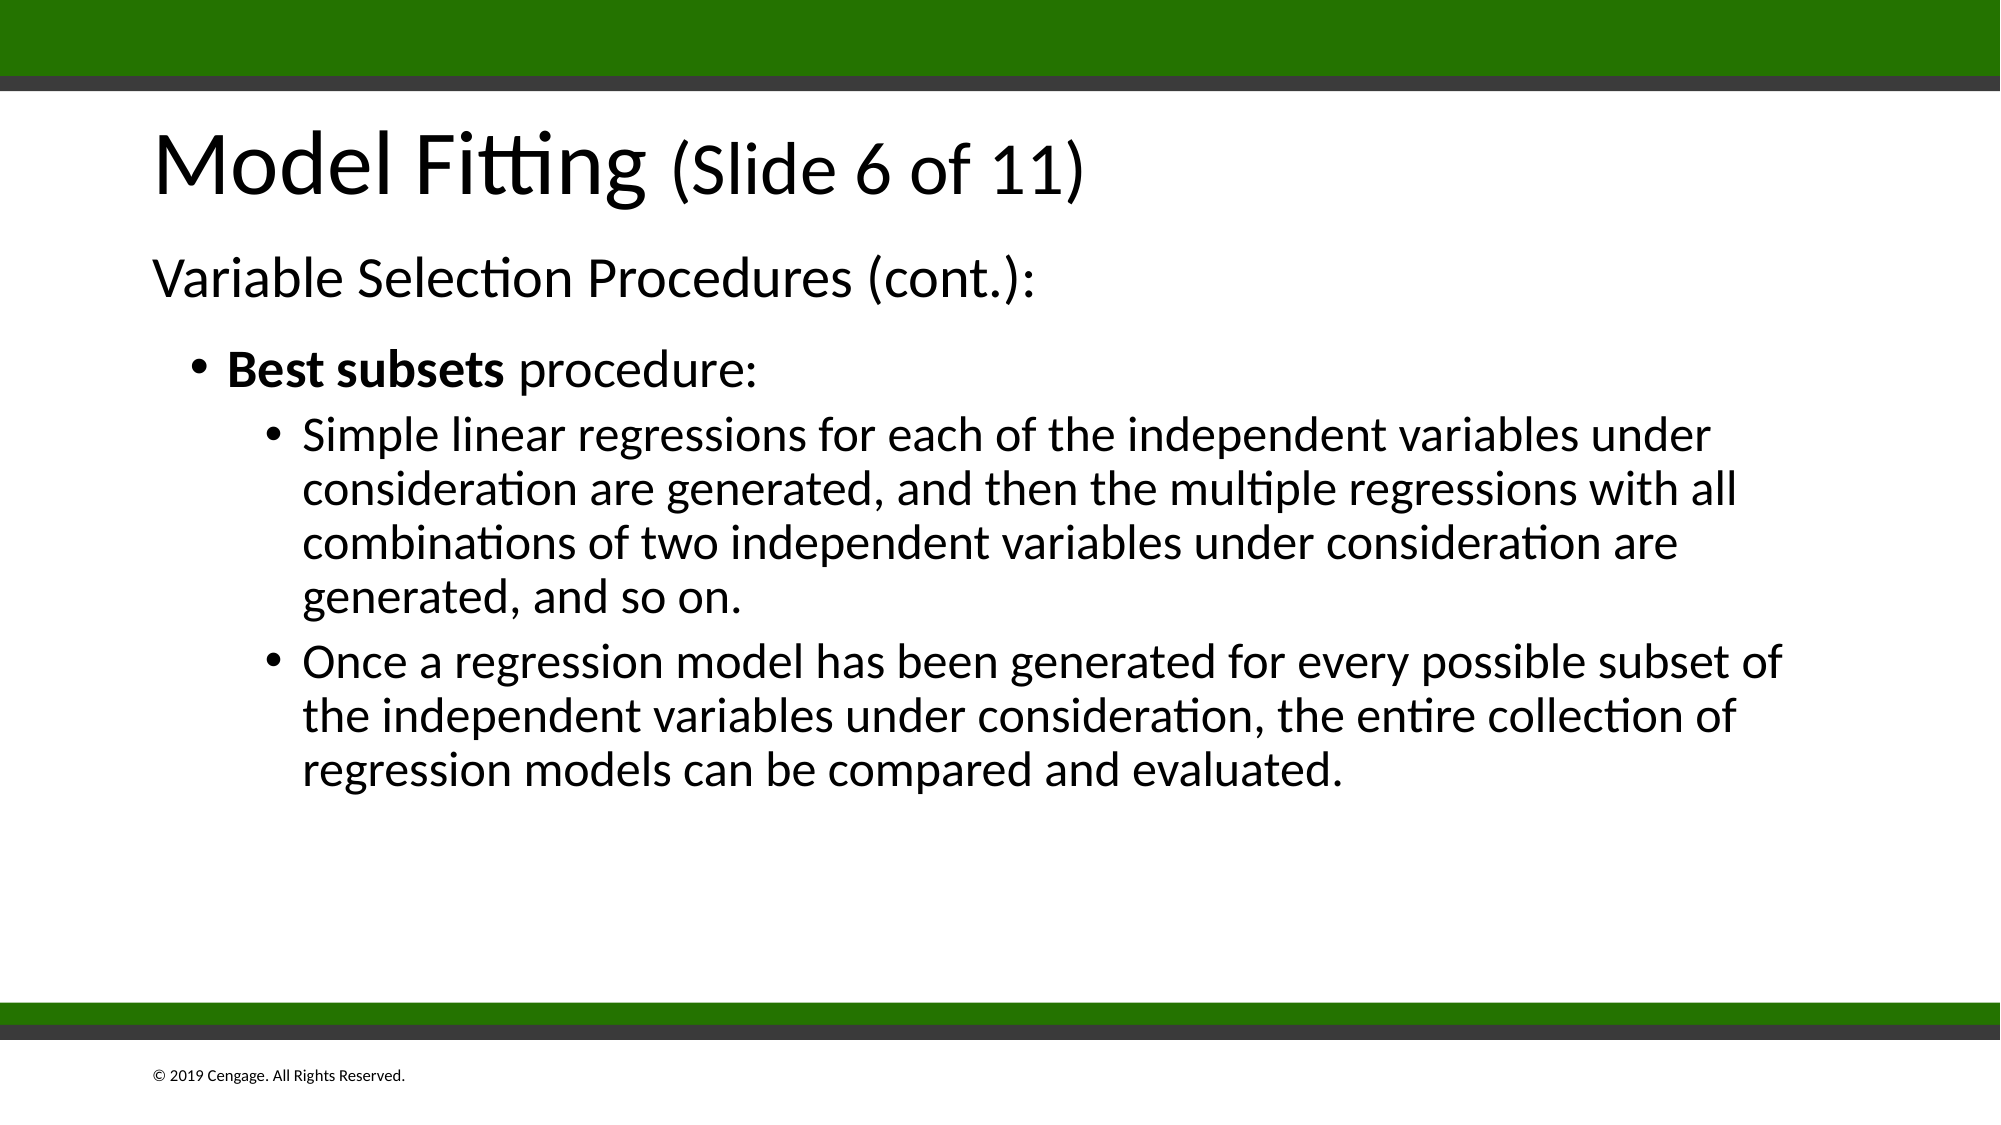

# Model Fitting (Slide 6 of 11)
Variable Selection Procedures (cont.):
Best subsets procedure:
Simple linear regressions for each of the independent variables under consideration are generated, and then the multiple regressions with all combinations of two independent variables under consideration are generated, and so on.
Once a regression model has been generated for every possible subset of the independent variables under consideration, the entire collection of regression models can be compared and evaluated.